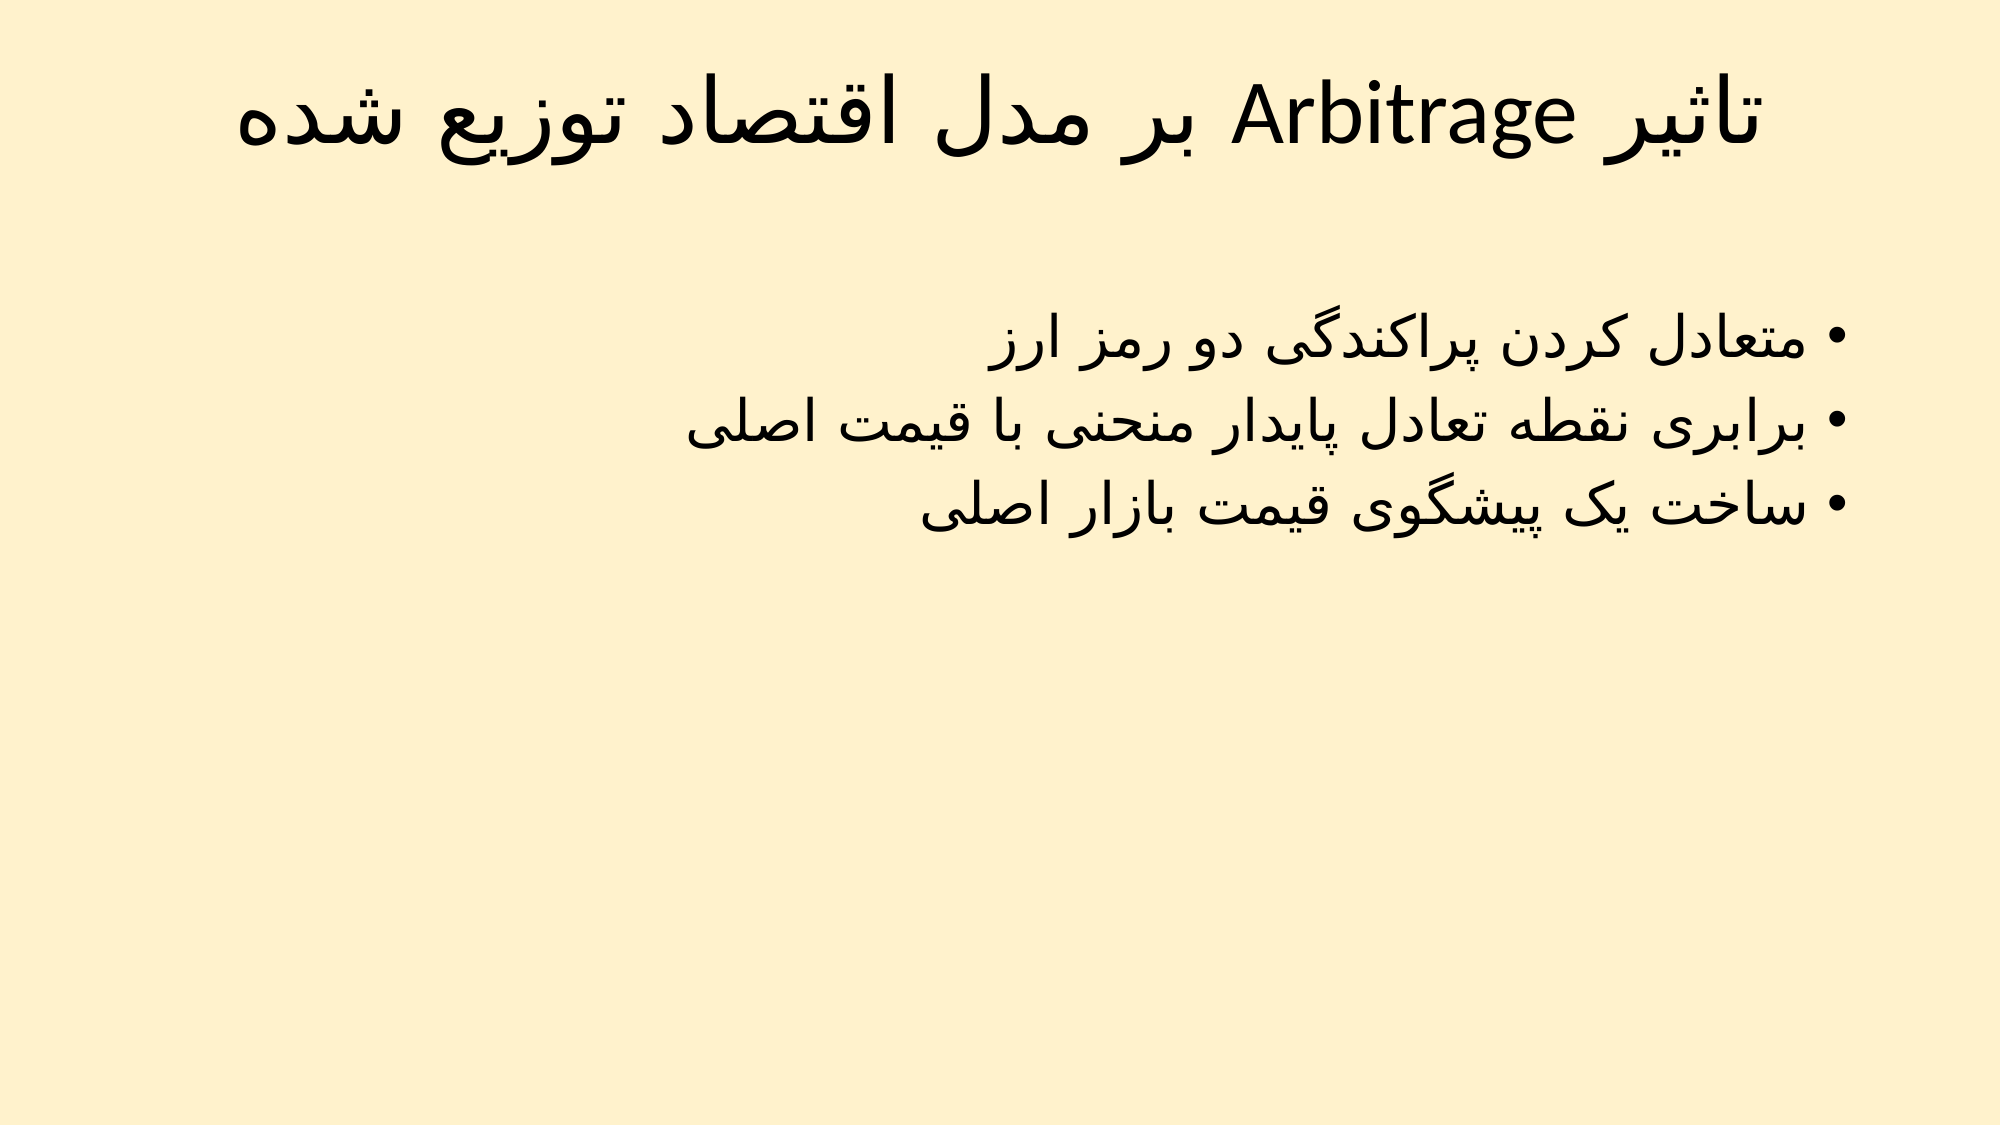

# تاثیر Arbitrage بر مدل اقتصاد توزیع شده
متعادل کردن پراکندگی دو رمز ارز
برابری نقطه تعادل پایدار منحنی با قیمت اصلی
ساخت یک پیشگوی قیمت بازار اصلی